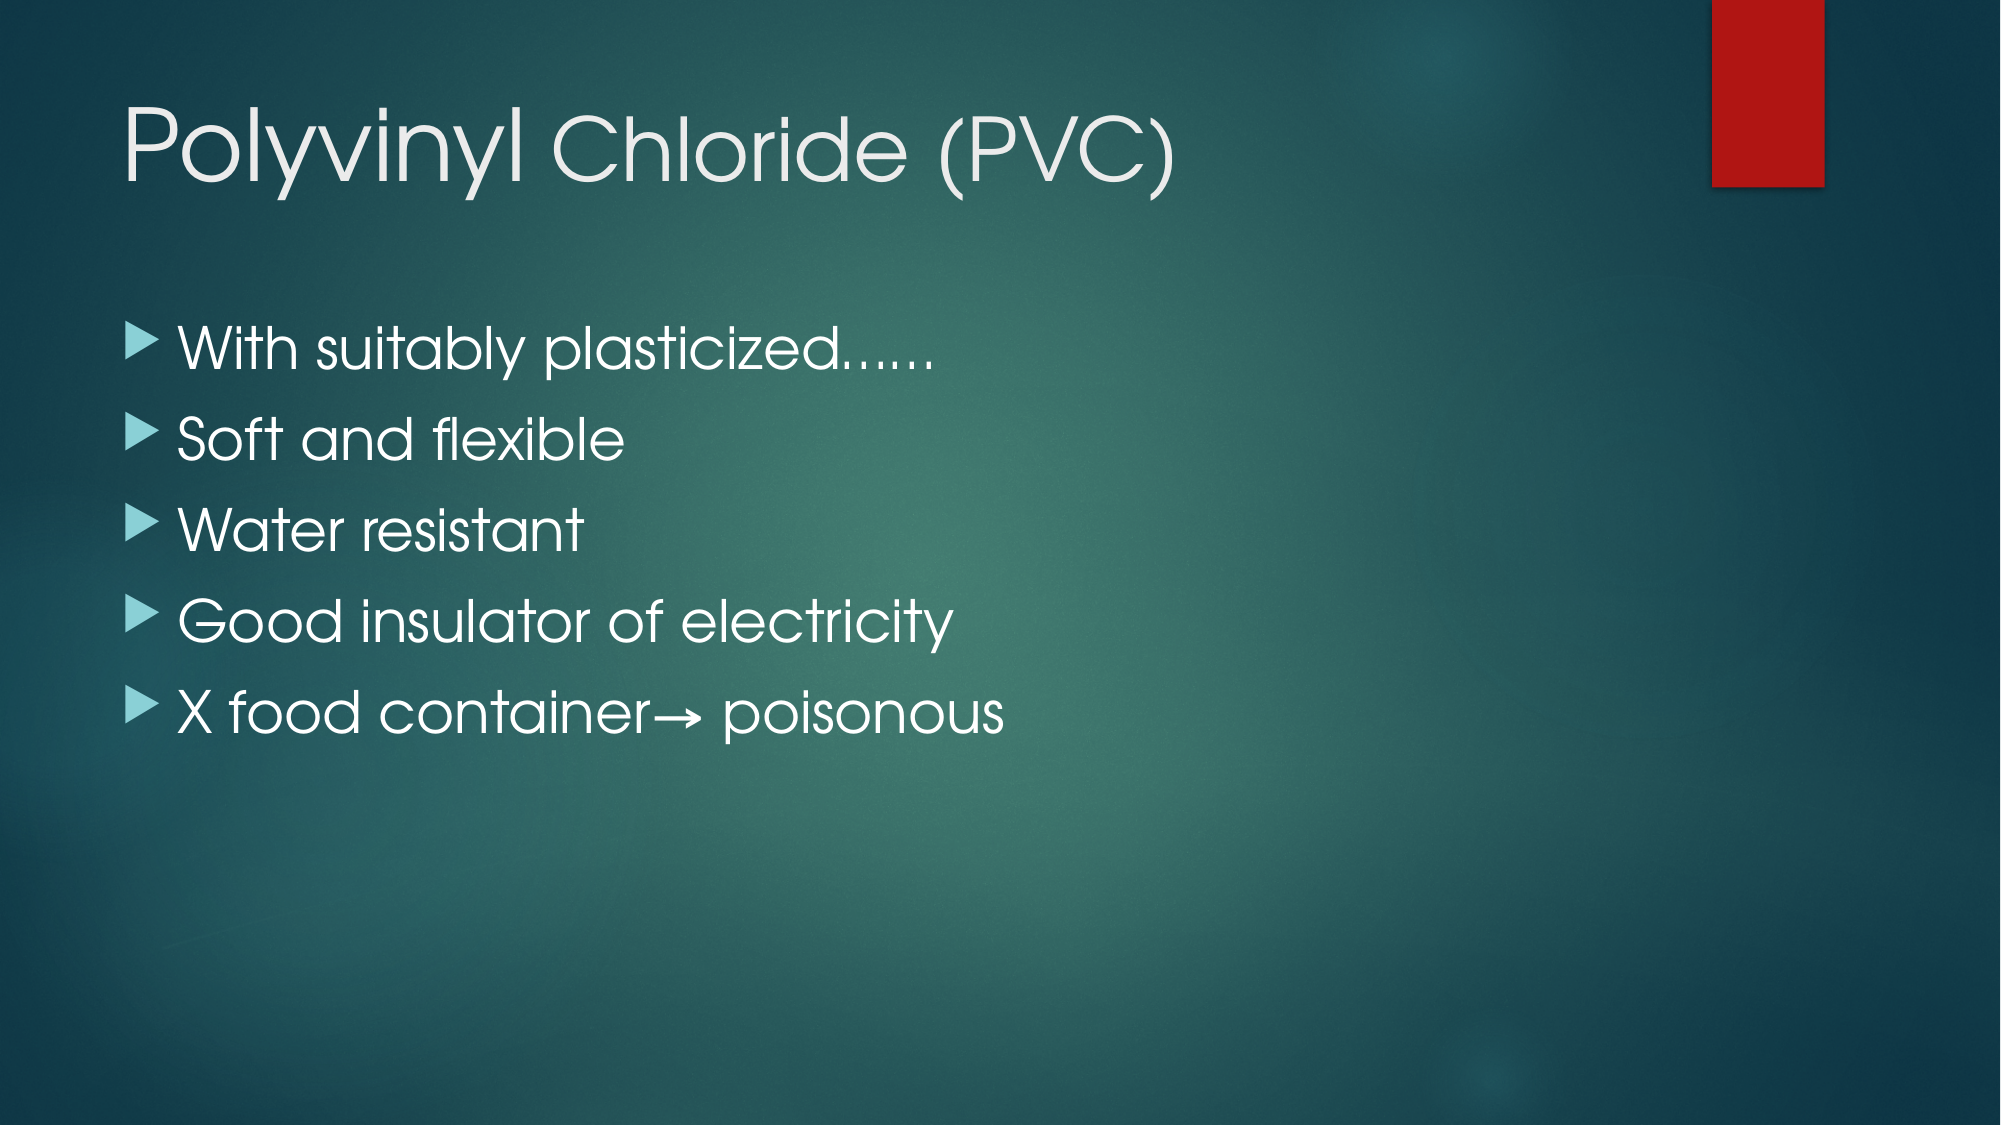

# Polyvinyl Chloride (PVC)
With suitably plasticized……
Soft and flexible
Water resistant
Good insulator of electricity
X food container→ poisonous